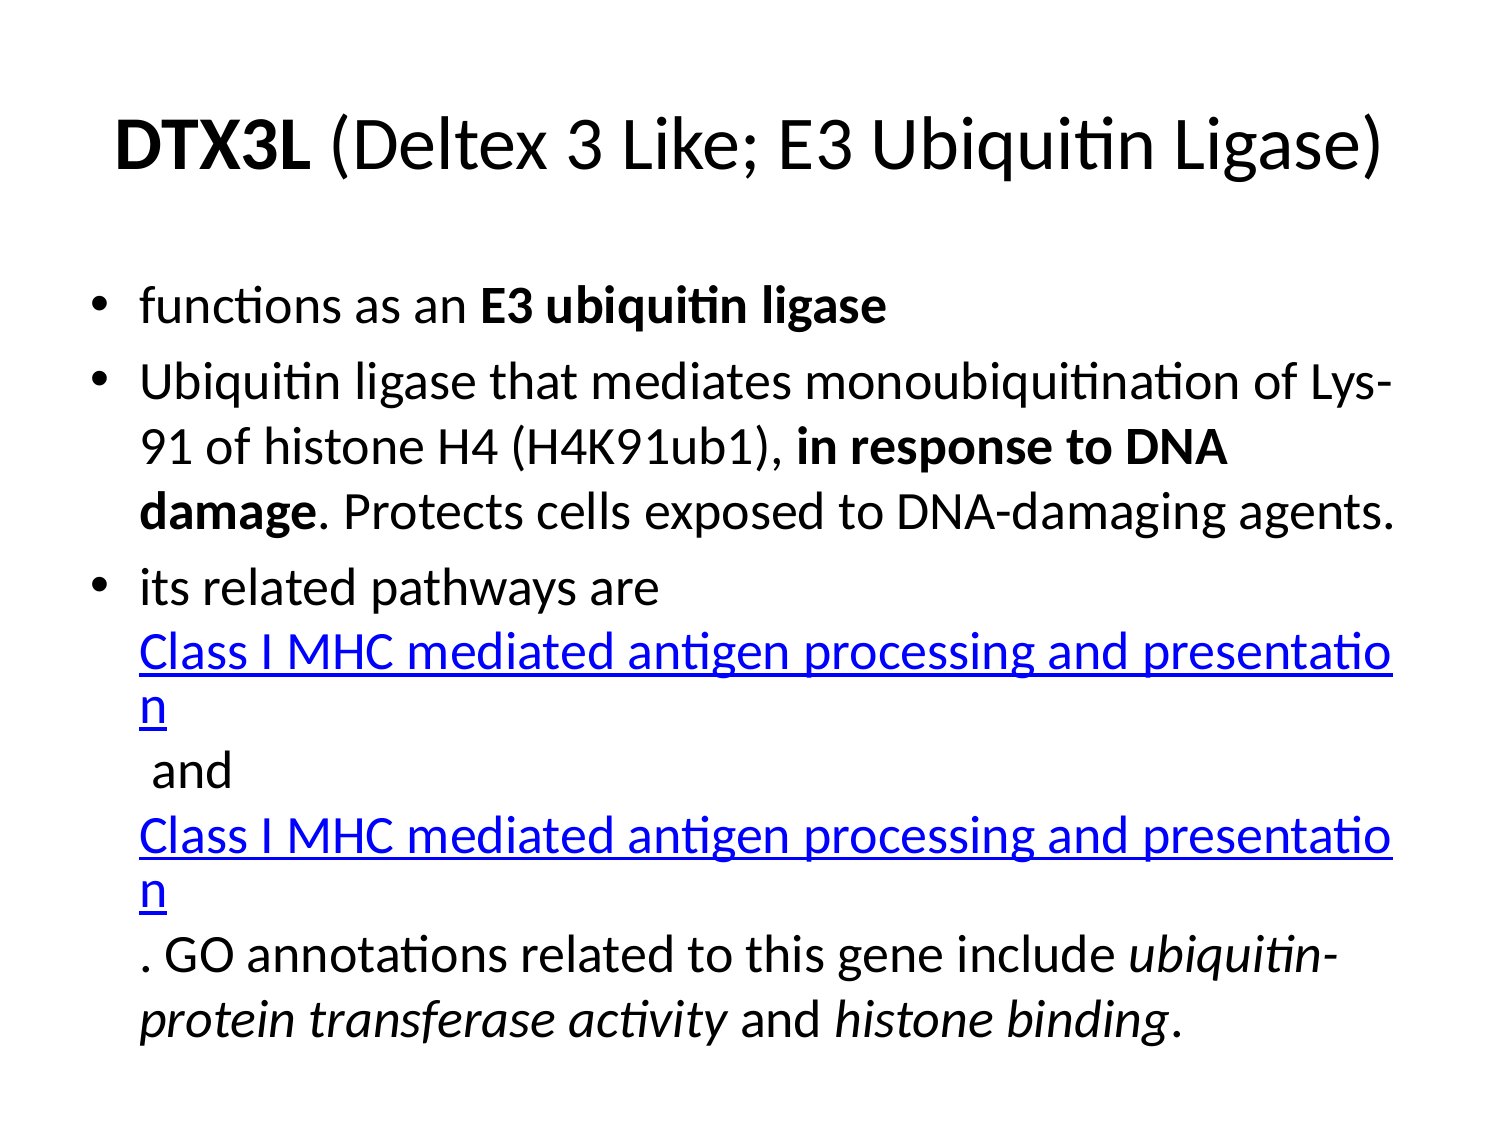

# DTX3L (Deltex 3 Like; E3 Ubiquitin Ligase)
functions as an E3 ubiquitin ligase
Ubiquitin ligase that mediates monoubiquitination of Lys-91 of histone H4 (H4K91ub1), in response to DNA damage. Protects cells exposed to DNA-damaging agents.
its related pathways are Class I MHC mediated antigen processing and presentation and Class I MHC mediated antigen processing and presentation. GO annotations related to this gene include ubiquitin-protein transferase activity and histone binding.